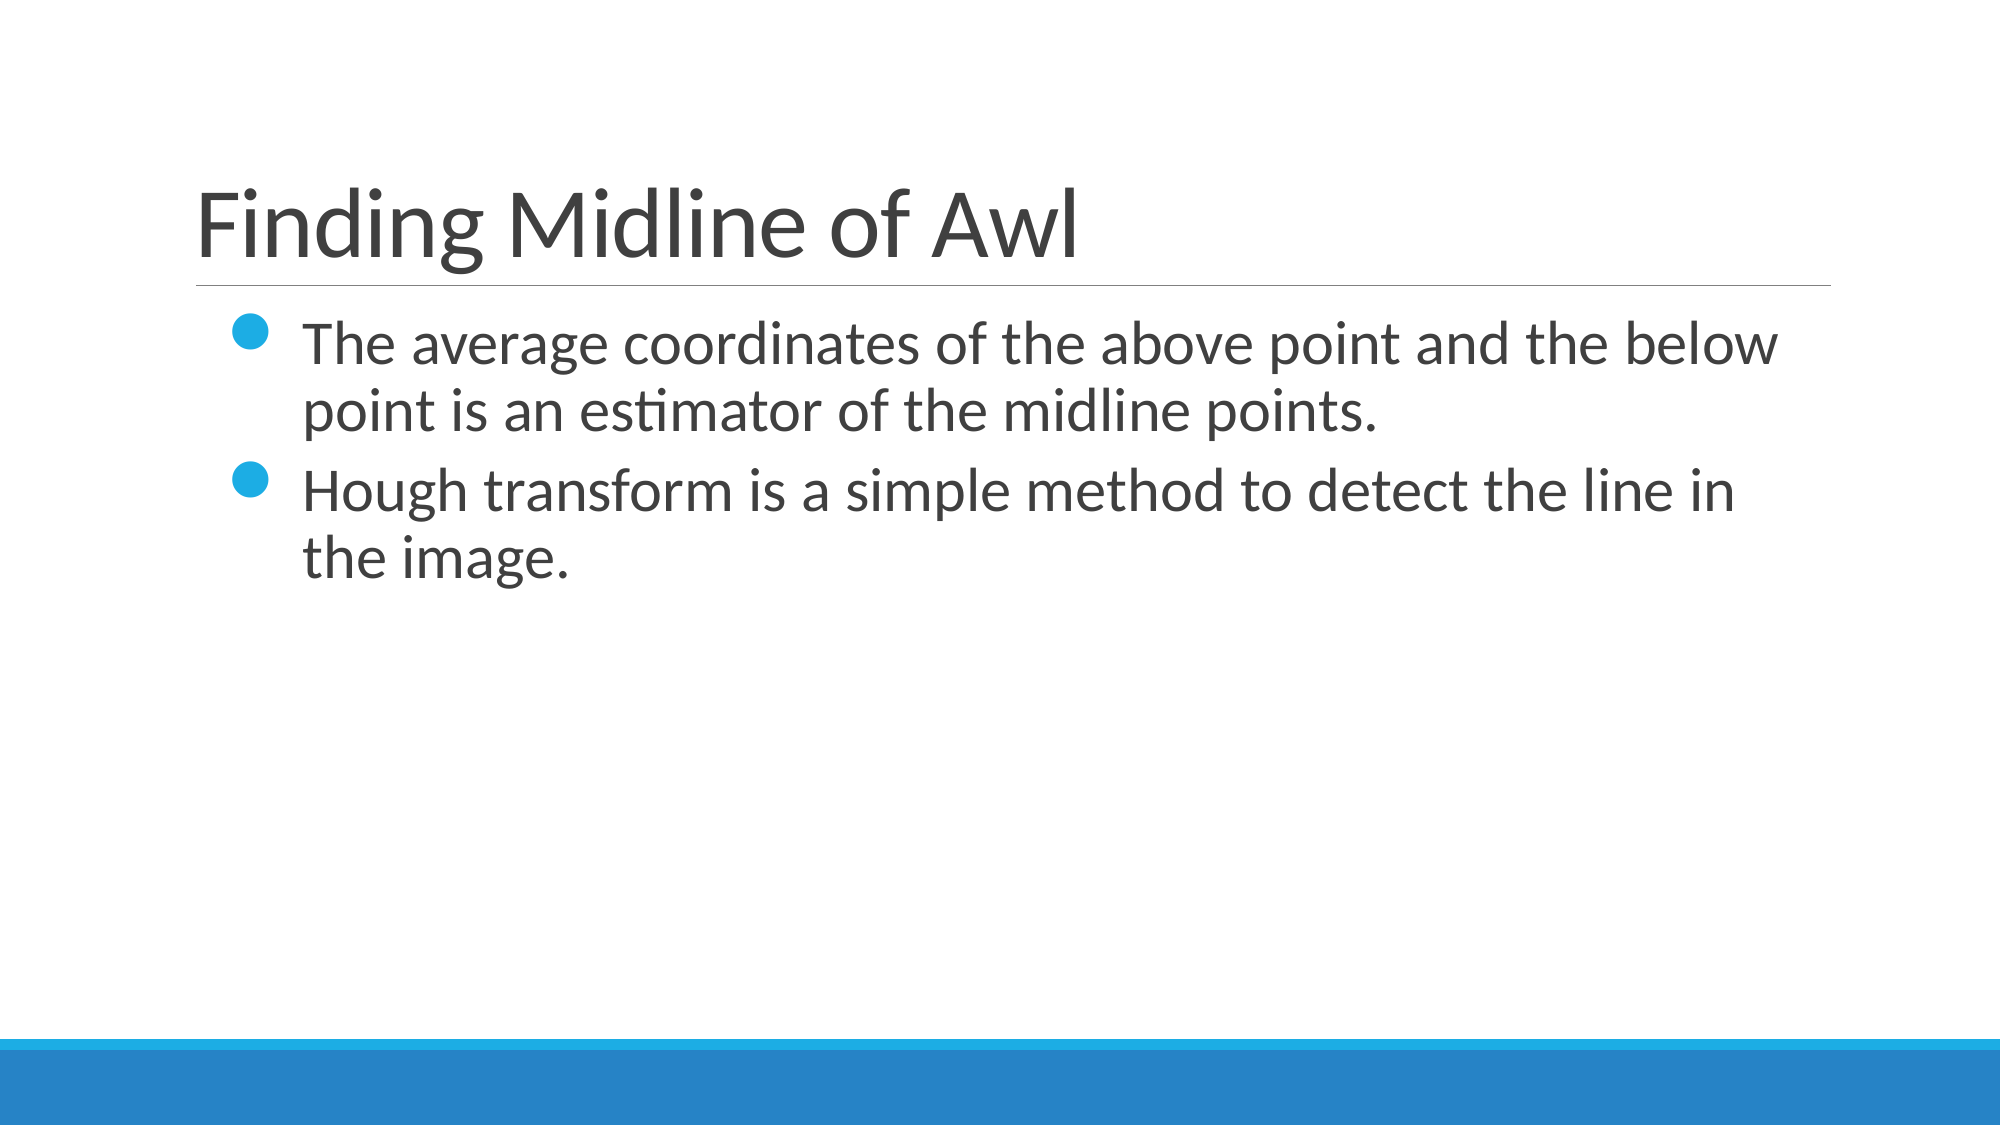

# Finding Midline of Awl
The average coordinates of the above point and the below point is an estimator of the midline points.
Hough transform is a simple method to detect the line in the image.